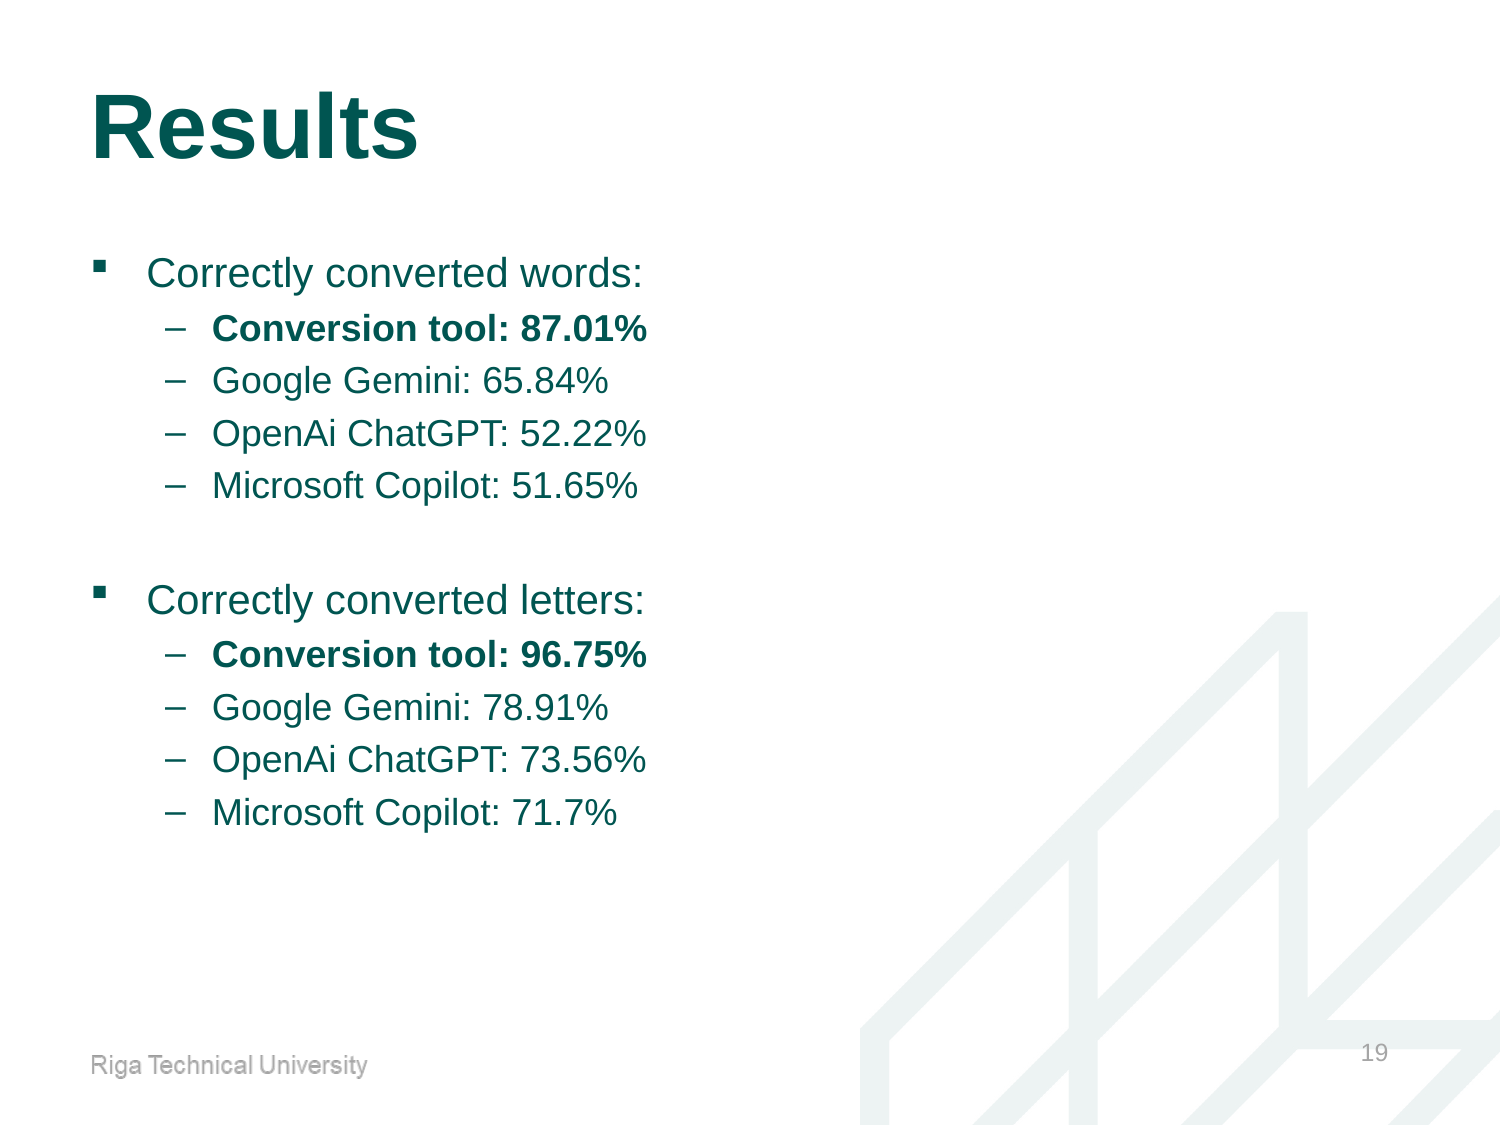

# Results
Correctly converted words:
Conversion tool: 87.01%
Google Gemini: 65.84%
OpenAi ChatGPT: 52.22%
Microsoft Copilot: 51.65%

Correctly converted letters:
Conversion tool: 96.75%
Google Gemini: 78.91%
OpenAi ChatGPT: 73.56%
Microsoft Copilot: 71.7%